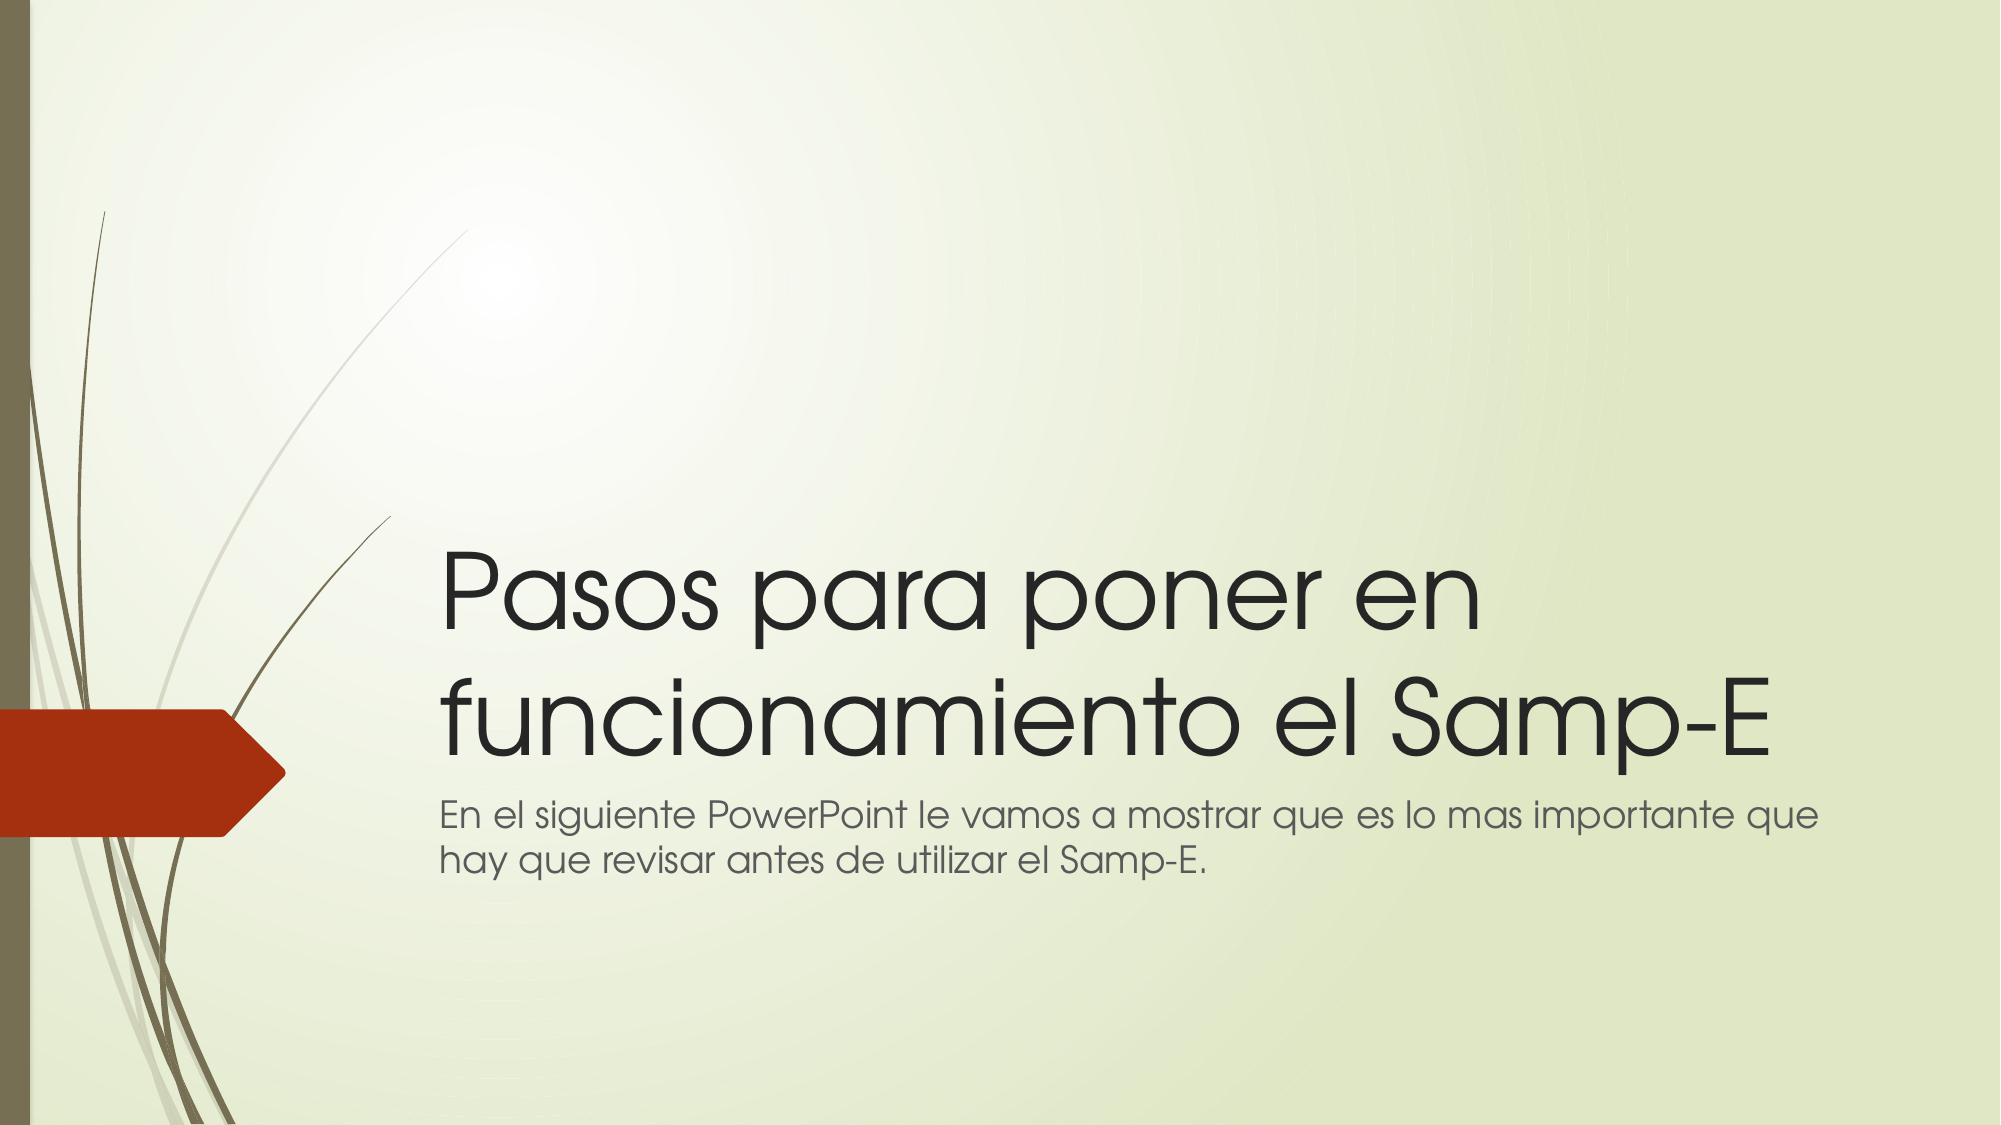

# Pasos para poner en funcionamiento el Samp-E
En el siguiente PowerPoint le vamos a mostrar que es lo mas importante que hay que revisar antes de utilizar el Samp-E.